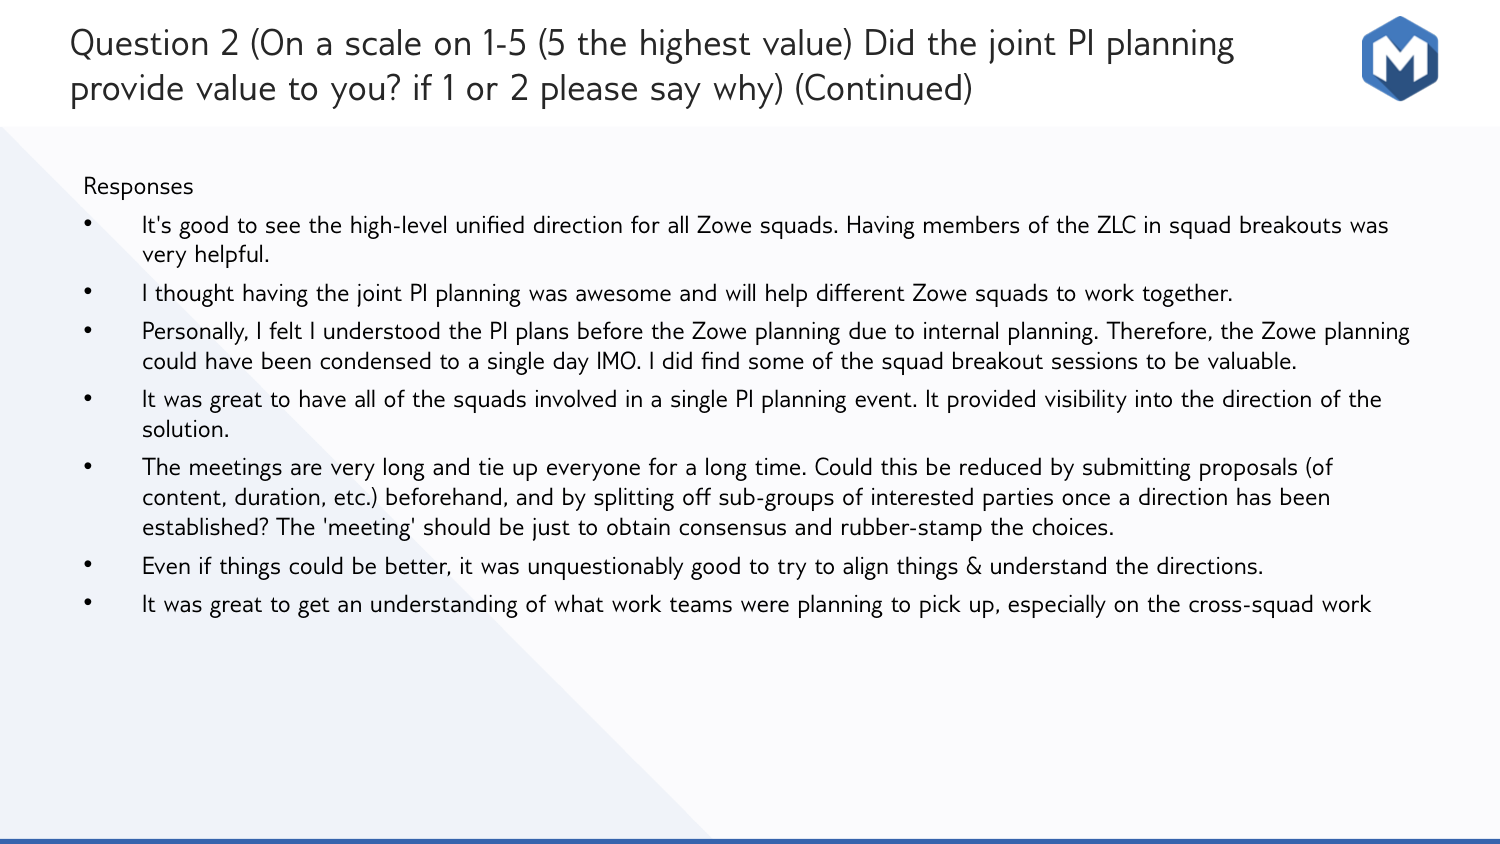

# Question 2 (On a scale on 1-5 (5 the highest value) Did the joint PI planning provide value to you? if 1 or 2 please say why) (Continued)
Responses
It's good to see the high-level unified direction for all Zowe squads. Having members of the ZLC in squad breakouts was very helpful.
I thought having the joint PI planning was awesome and will help different Zowe squads to work together.
Personally, I felt I understood the PI plans before the Zowe planning due to internal planning. Therefore, the Zowe planning could have been condensed to a single day IMO. I did find some of the squad breakout sessions to be valuable.
It was great to have all of the squads involved in a single PI planning event. It provided visibility into the direction of the solution.
The meetings are very long and tie up everyone for a long time. Could this be reduced by submitting proposals (of content, duration, etc.) beforehand, and by splitting off sub-groups of interested parties once a direction has been established? The 'meeting' should be just to obtain consensus and rubber-stamp the choices.
Even if things could be better, it was unquestionably good to try to align things & understand the directions.
It was great to get an understanding of what work teams were planning to pick up, especially on the cross-squad work